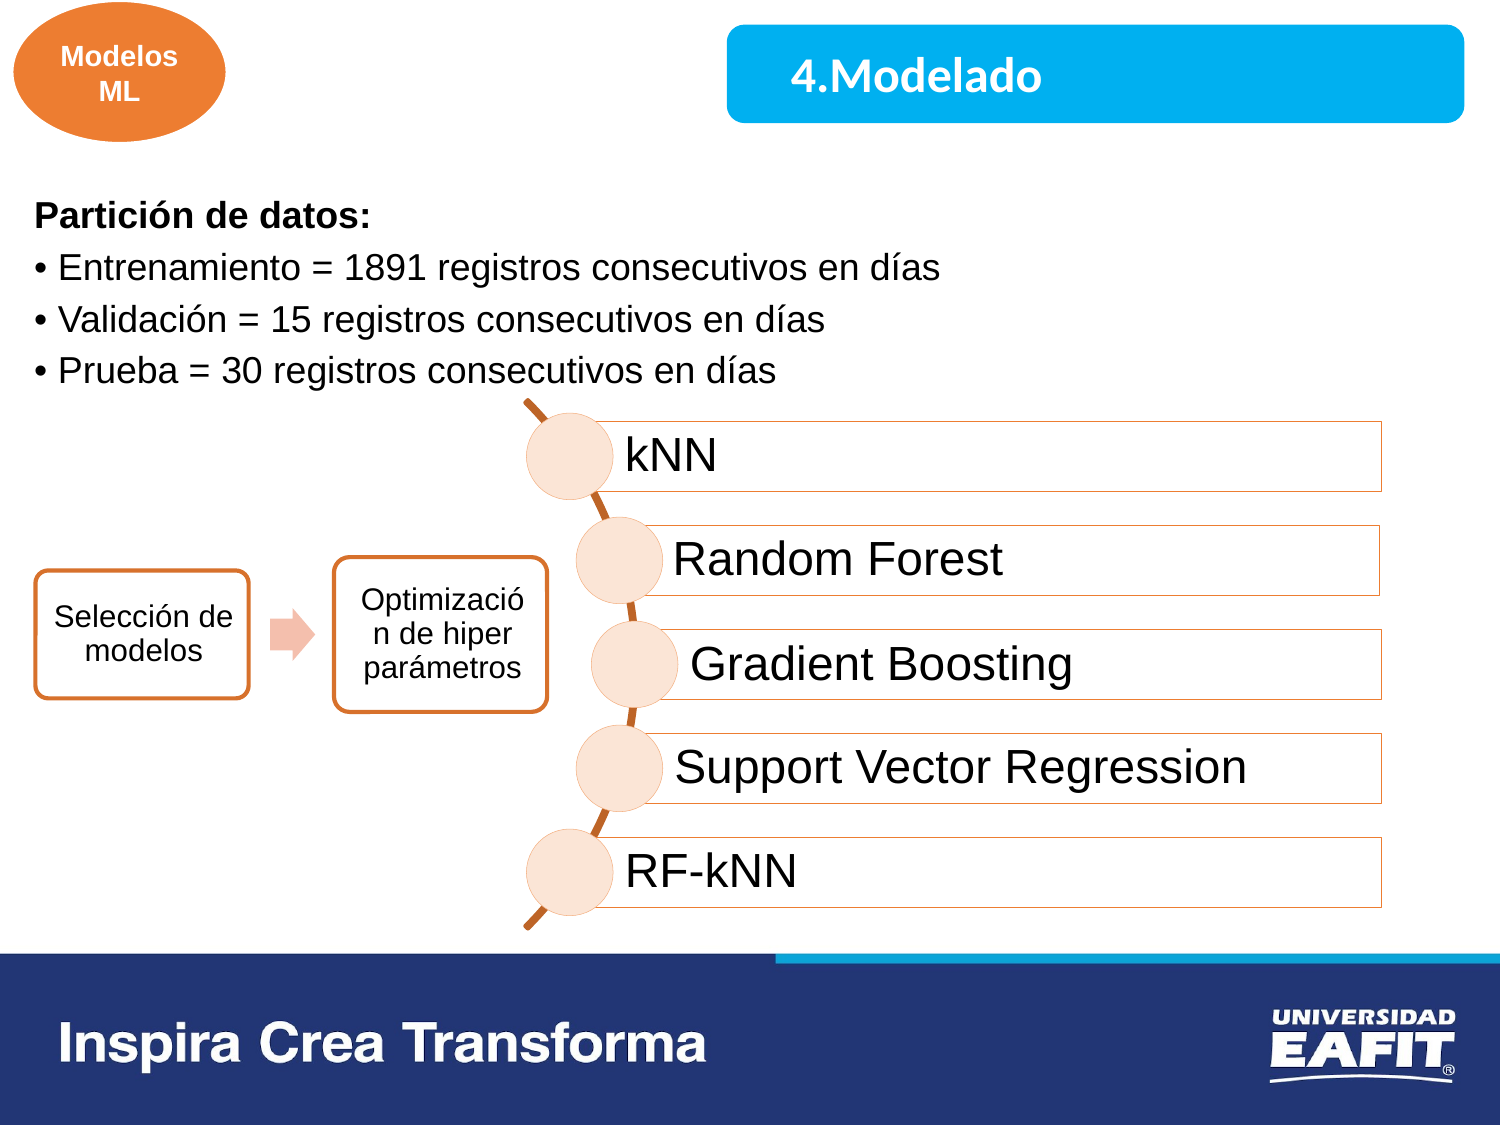

Modelos
ML

4.Modelado
Partición de datos:
• Entrenamiento = 1891 registros consecutivos en días
• Validación = 15 registros consecutivos en días
• Prueba = 30 registros consecutivos en días
kNN
Random Forest
Gradient Boosting
Support Vector Regression
RF-kNN
Selección de modelos

Optimización de hiper parámetros